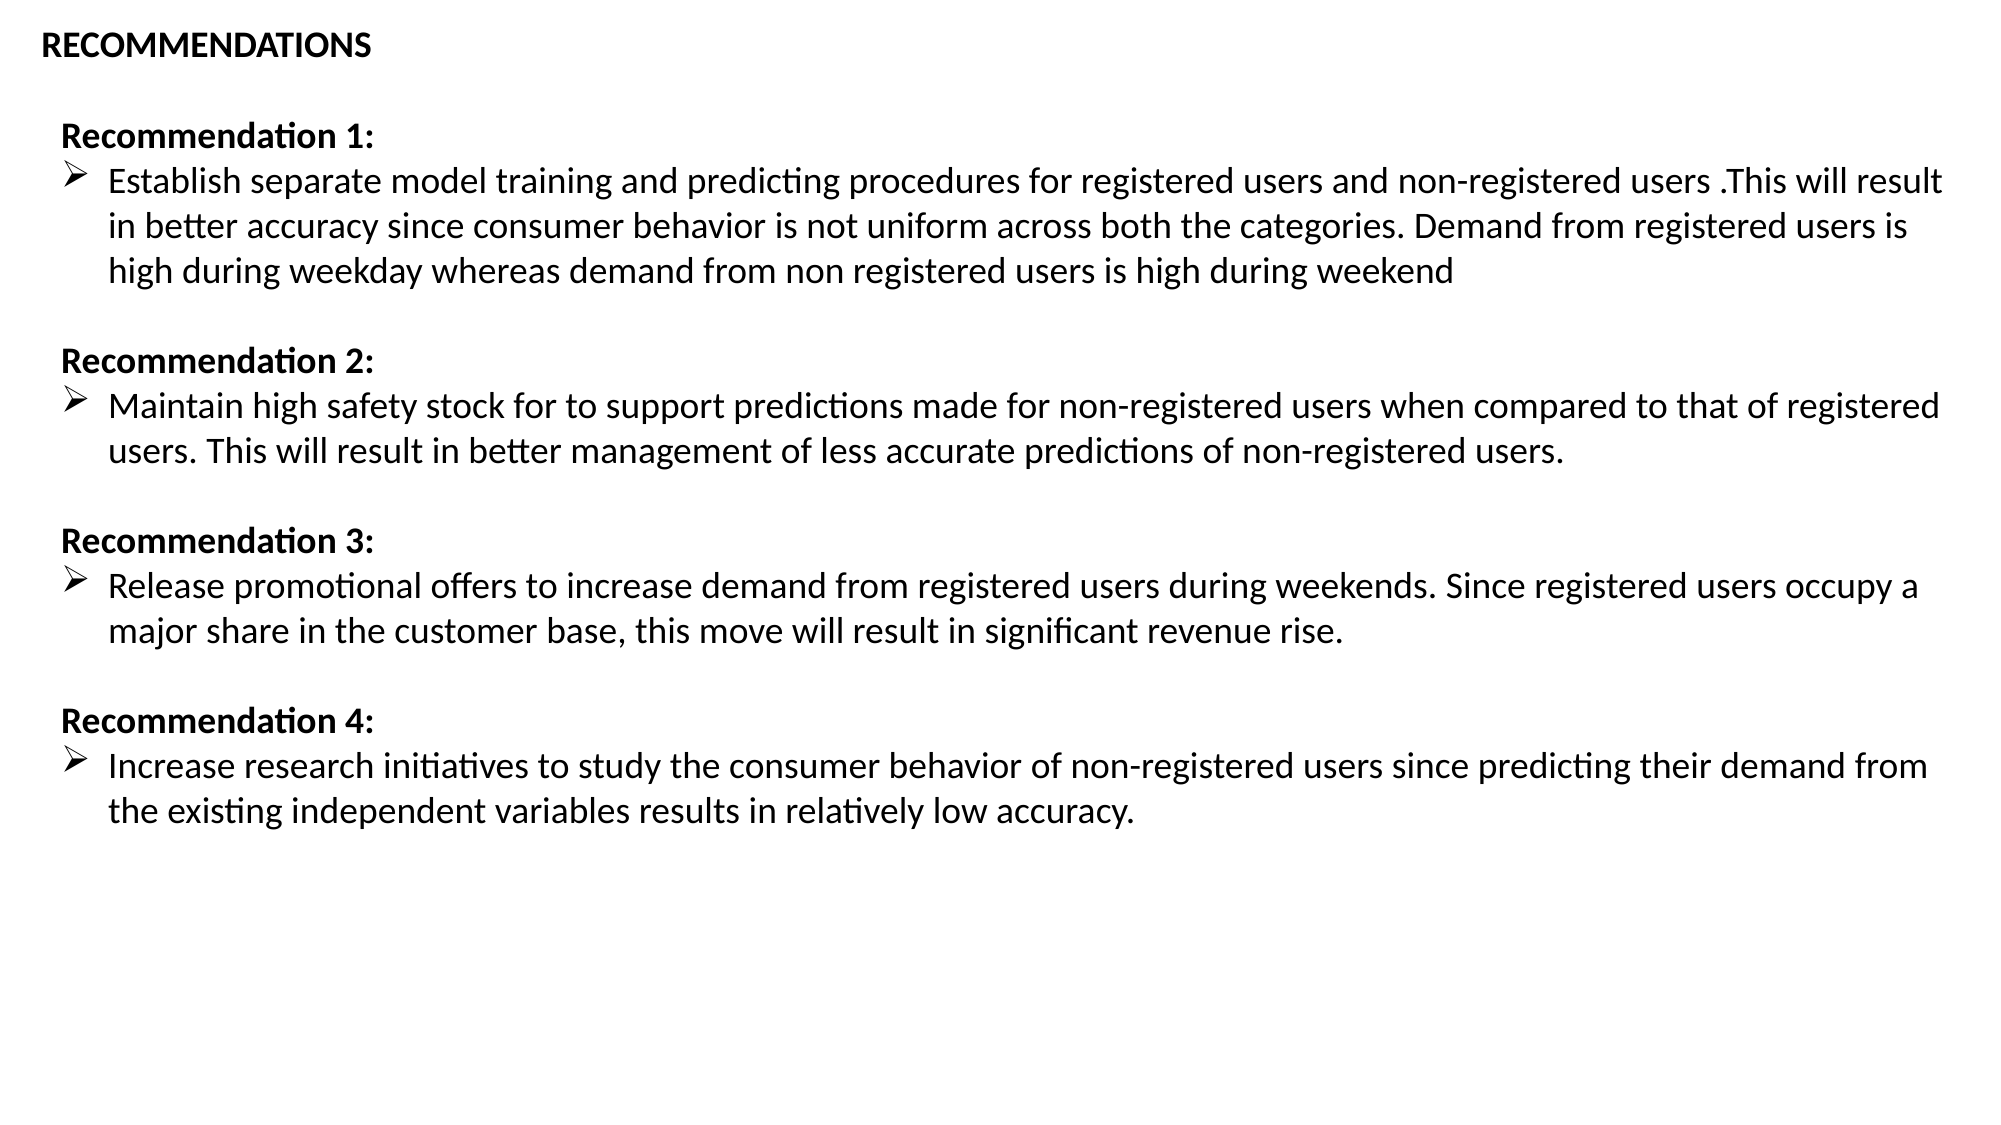

RECOMMENDATIONS
Recommendation 1:
Establish separate model training and predicting procedures for registered users and non-registered users .This will result in better accuracy since consumer behavior is not uniform across both the categories. Demand from registered users is high during weekday whereas demand from non registered users is high during weekend

Recommendation 2:
Maintain high safety stock for to support predictions made for non-registered users when compared to that of registered users. This will result in better management of less accurate predictions of non-registered users.

Recommendation 3:
Release promotional offers to increase demand from registered users during weekends. Since registered users occupy a major share in the customer base, this move will result in significant revenue rise.

Recommendation 4:
Increase research initiatives to study the consumer behavior of non-registered users since predicting their demand from the existing independent variables results in relatively low accuracy.